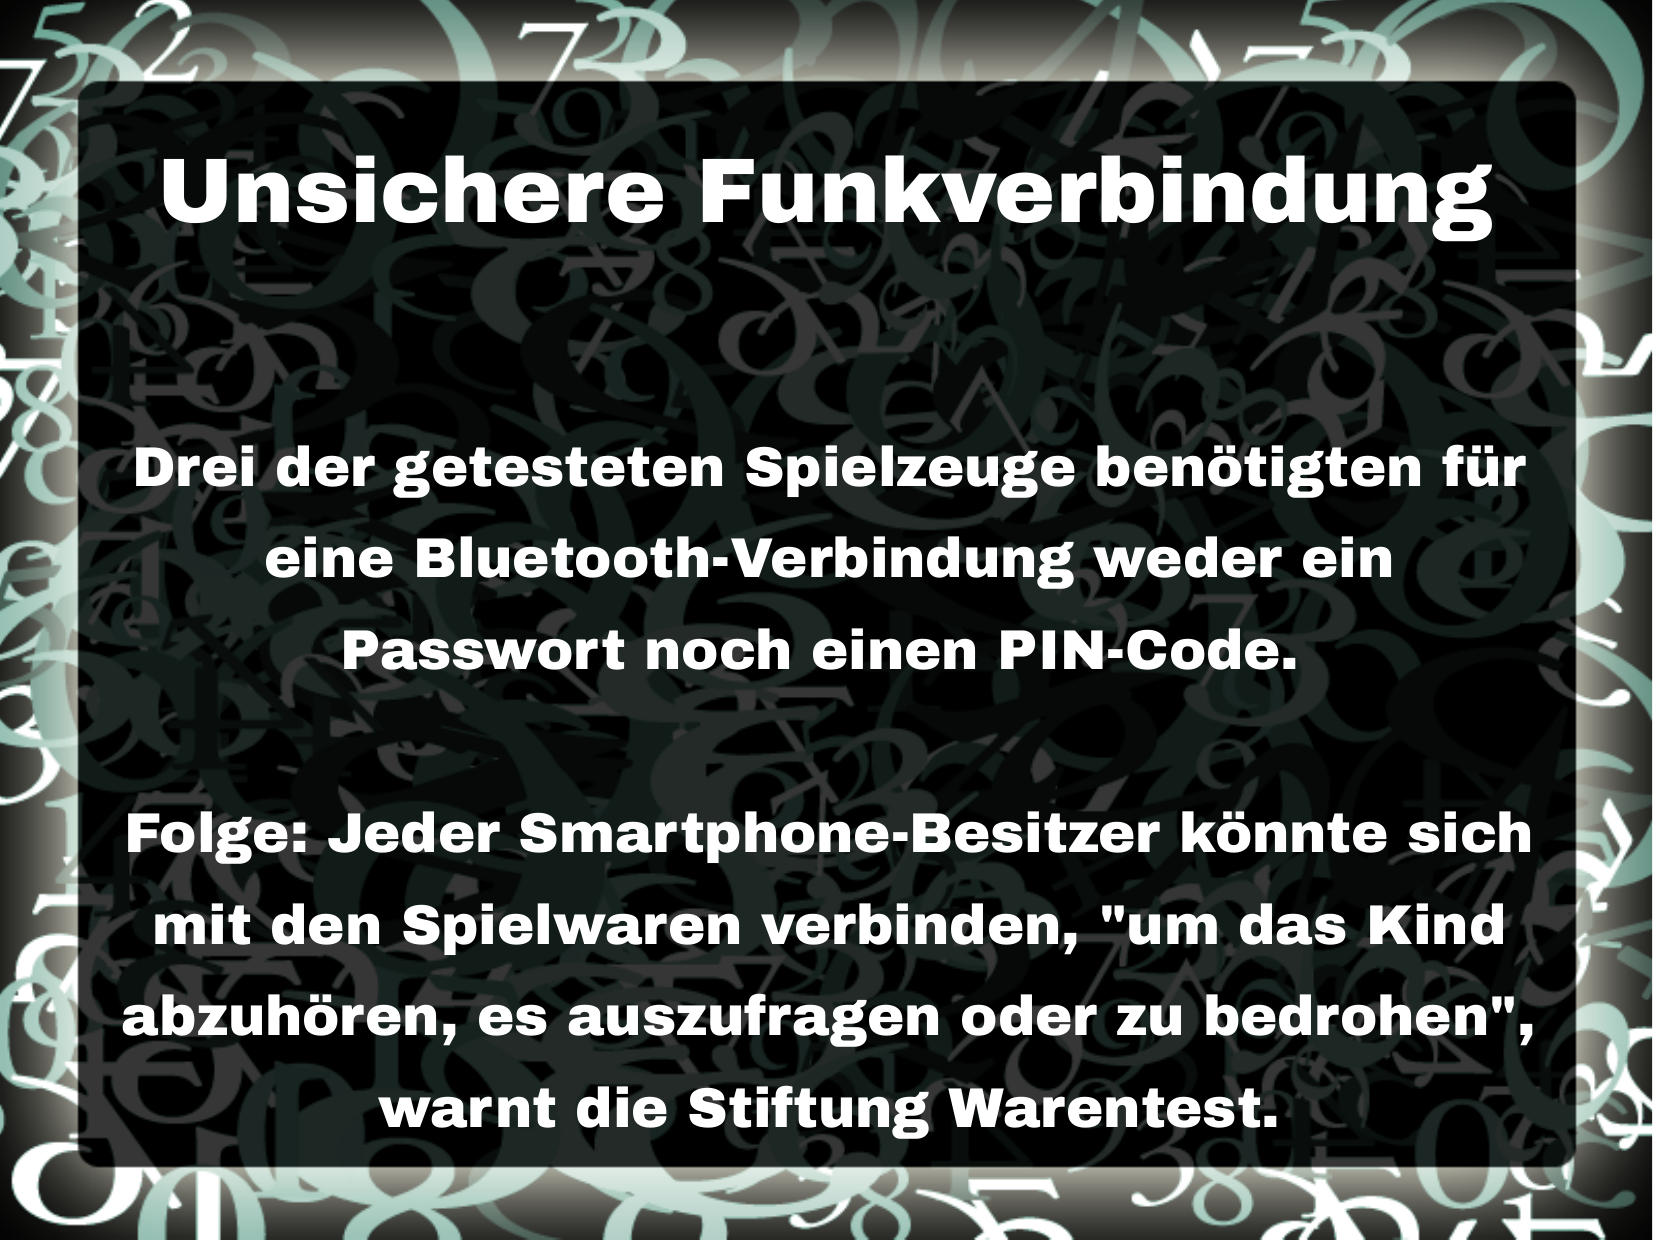

# Unsichere Funkverbindung

Drei der getesteten Spielzeuge benötigten für eine Bluetooth-Verbindung weder ein Passwort noch einen PIN-Code.

Folge: Jeder Smartphone-Besitzer könnte sich
mit den Spielwaren verbinden, "um das Kind abzuhören, es auszufragen oder zu bedrohen", warnt die Stiftung Warentest.